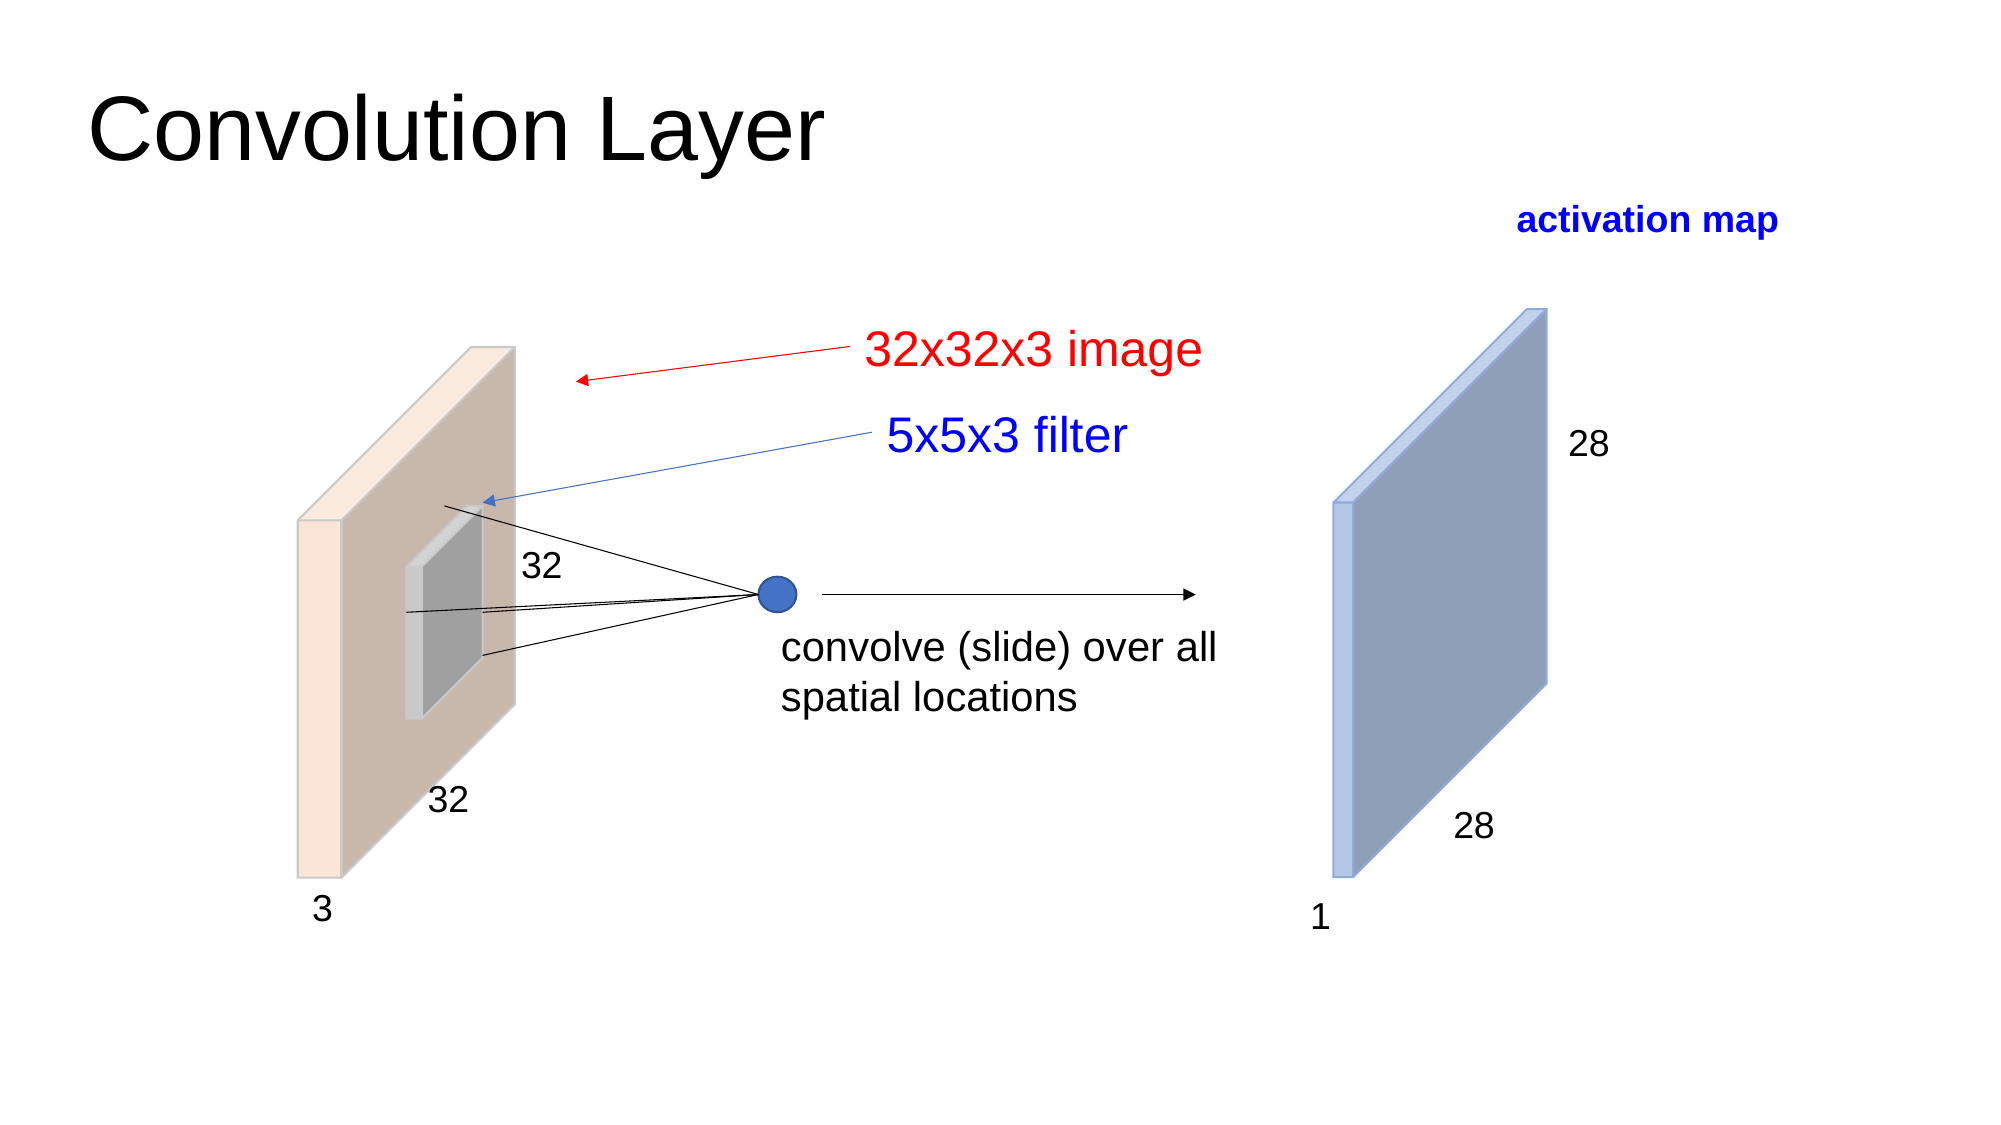

Convolution Layer
activation map
32x32x3 image

5x5x3 filter
28

32

convolve (slide) over all
spatial locations
32
28
3
1